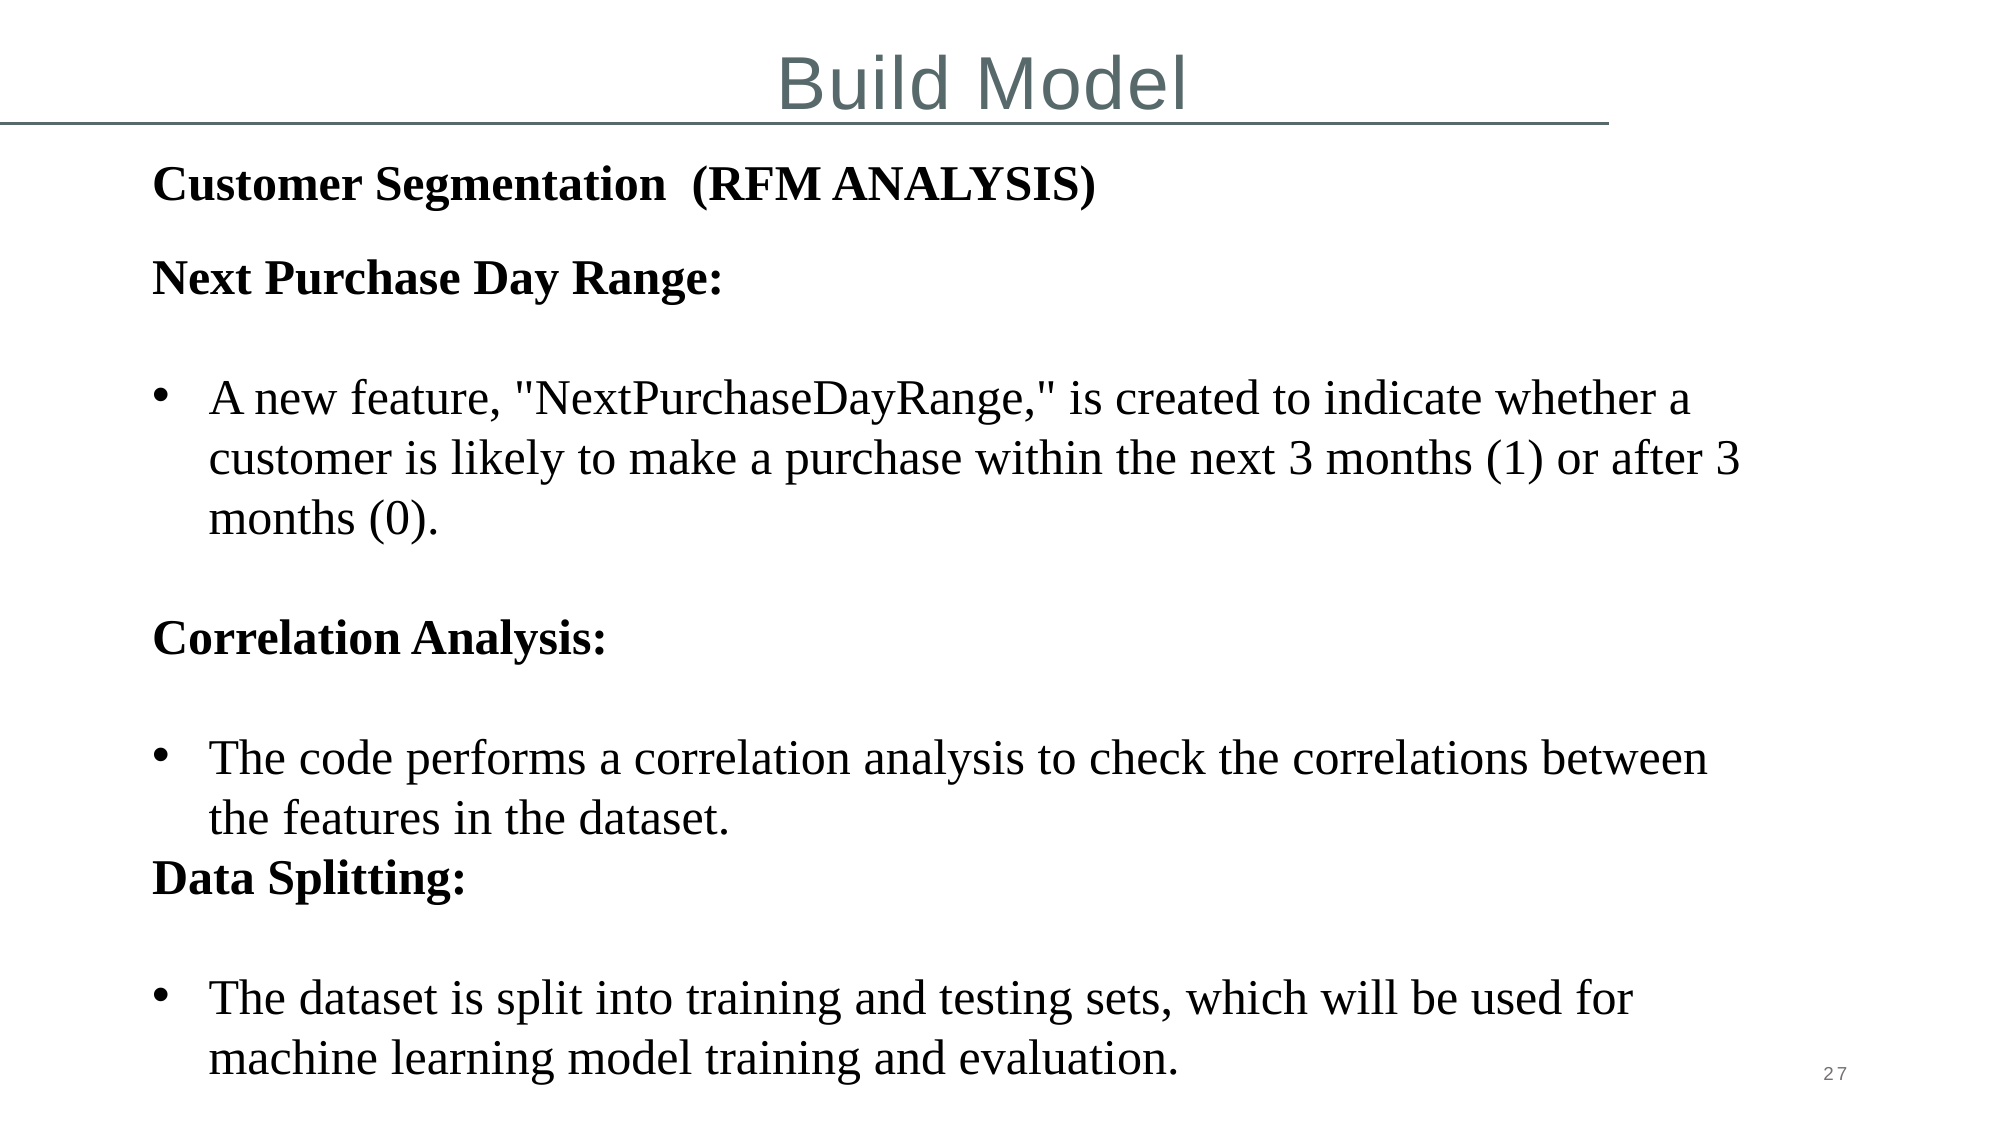

# Build Model
Customer Segmentation  (RFM ANALYSIS)
Next Purchase Day Range:

A new feature, "NextPurchaseDayRange," is created to indicate whether a customer is likely to make a purchase within the next 3 months (1) or after 3 months (0).

Correlation Analysis:

The code performs a correlation analysis to check the correlations between the features in the dataset.
Data Splitting:

The dataset is split into training and testing sets, which will be used for machine learning model training and evaluation.
27